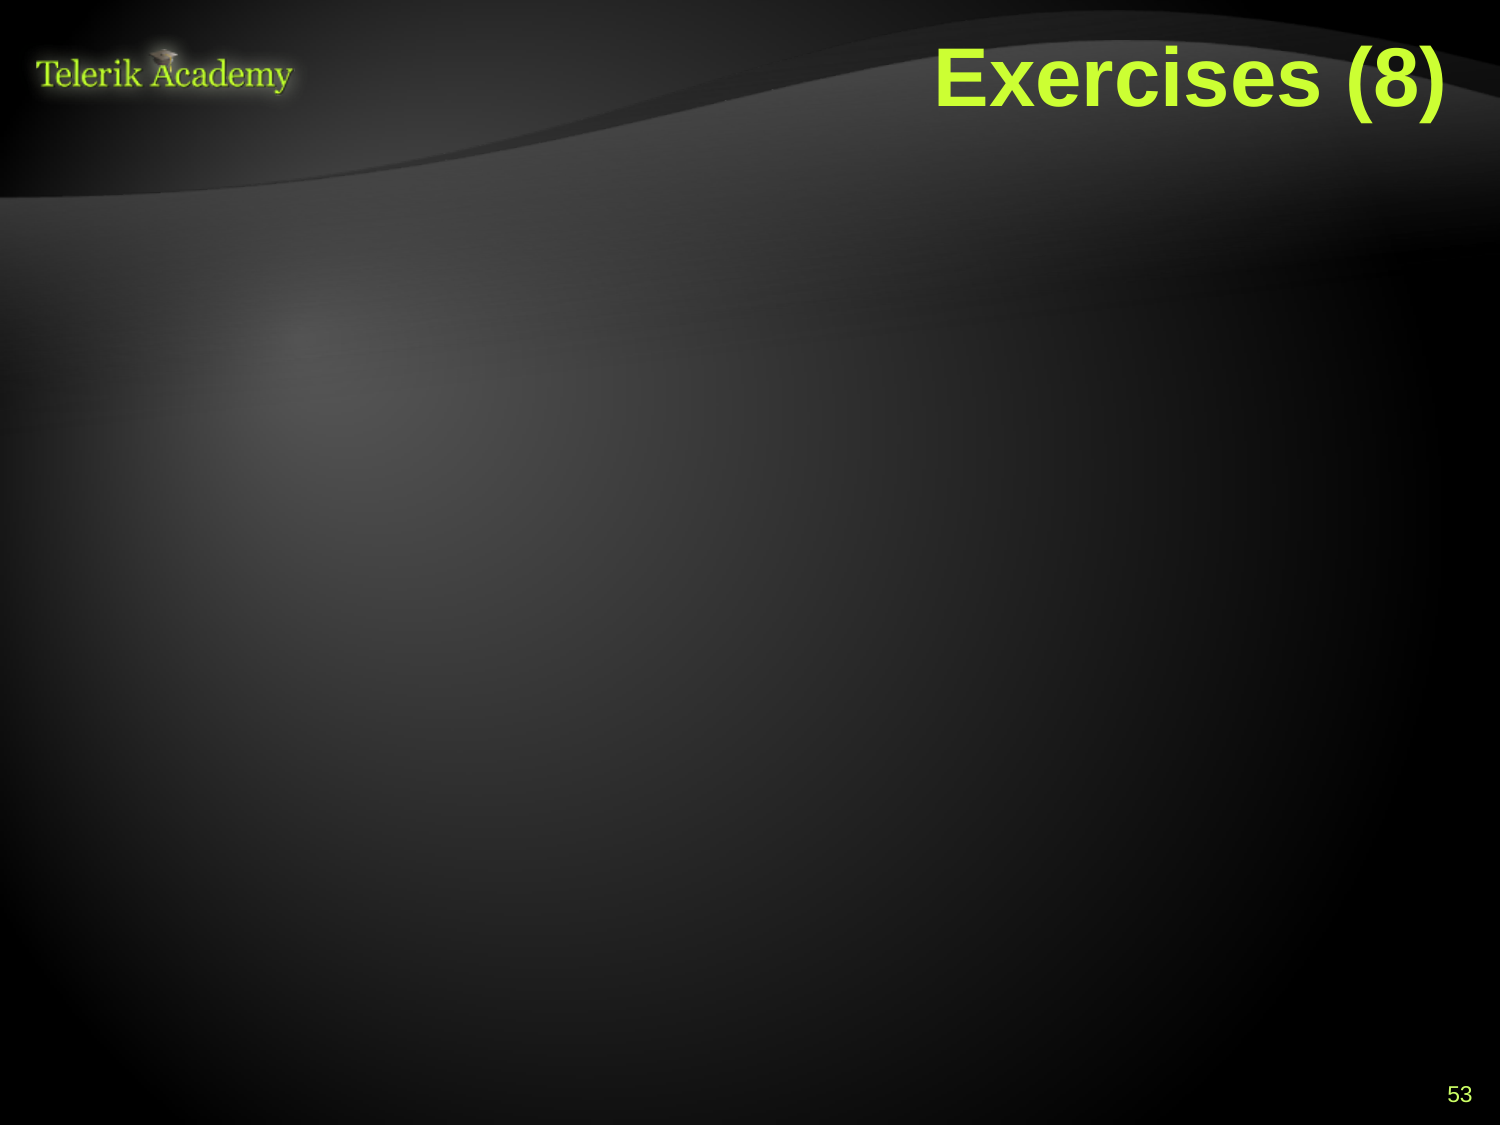

# Exercises (8)
Simple electronic clock
A simple electronic clock has four modes: display time,  change time, display date and change date
The change mode button switches between display time and display date
The reset button switches from display time to adjust time or display date to adjust date
The set button returns from adjust time to display time or adjust date to display date
53